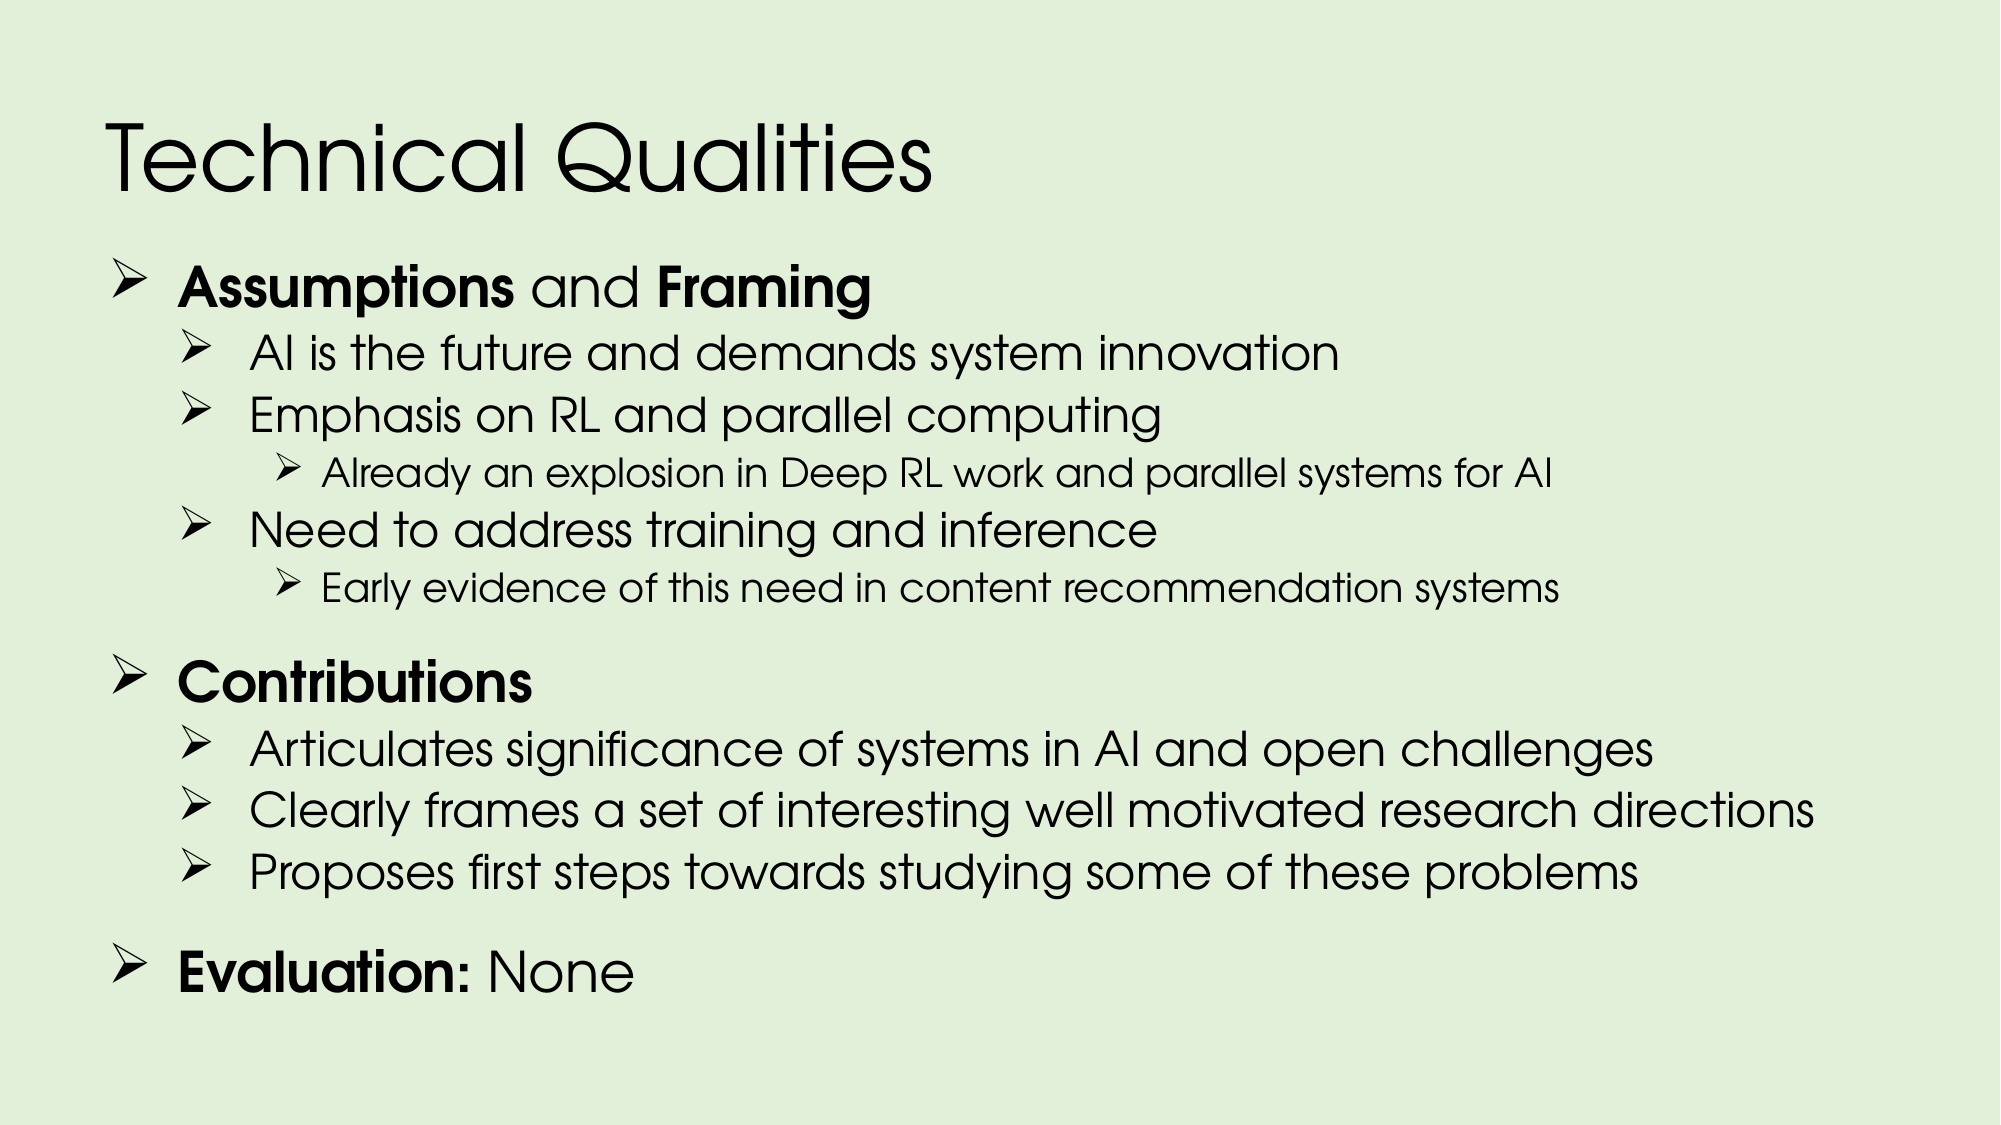

# Technical Qualities
Assumptions and Framing
AI is the future and demands system innovation
Emphasis on RL and parallel computing
Already an explosion in Deep RL work and parallel systems for AI
Need to address training and inference
Early evidence of this need in content recommendation systems
Contributions
Articulates significance of systems in AI and open challenges
Clearly frames a set of interesting well motivated research directions
Proposes first steps towards studying some of these problems
Evaluation: None